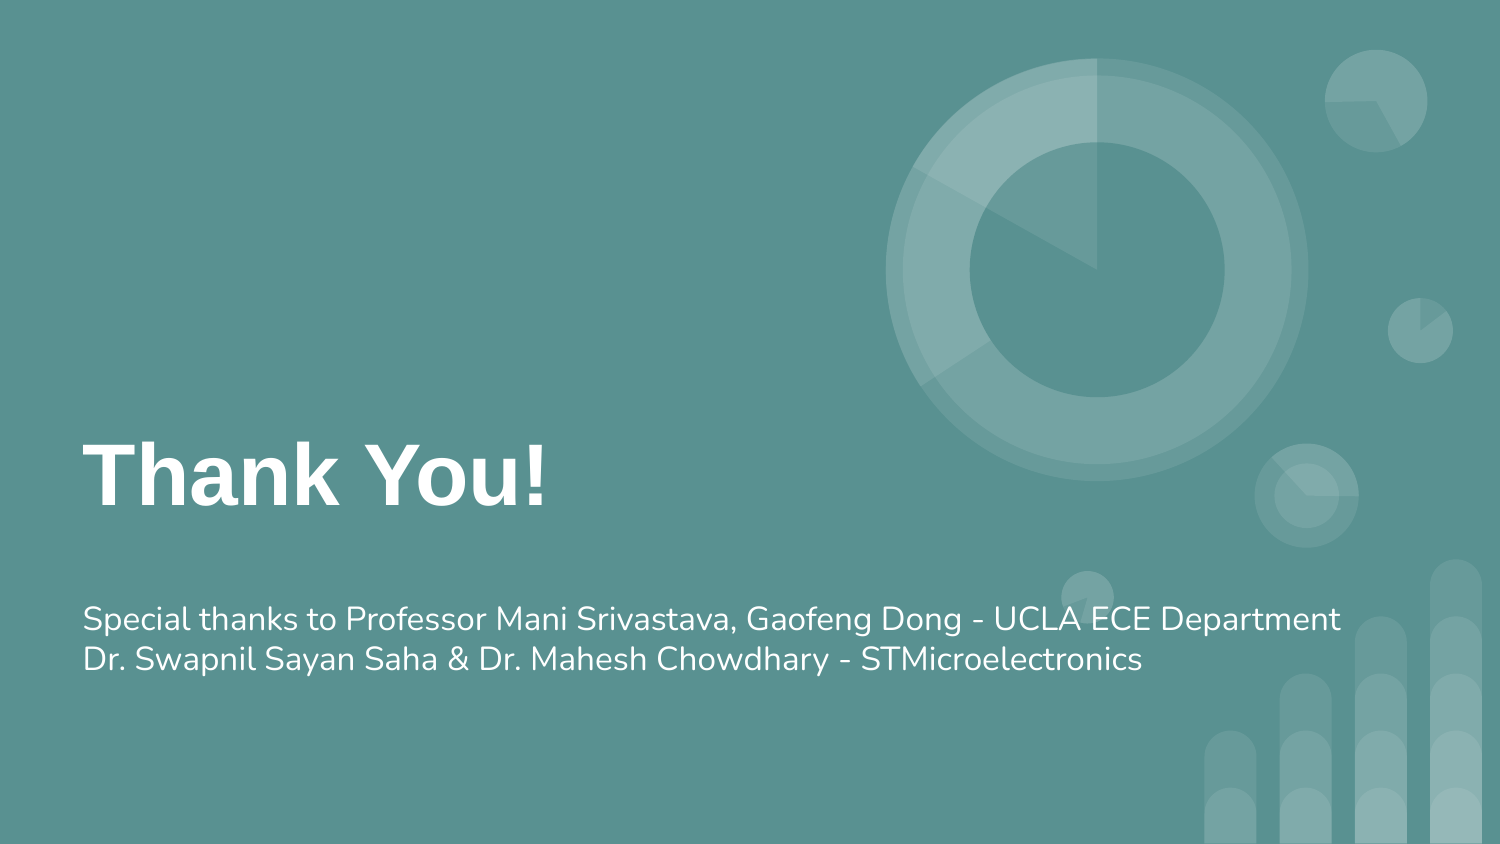

# Thank You!
Special thanks to Professor Mani Srivastava, Gaofeng Dong - UCLA ECE Department
Dr. Swapnil Sayan Saha & Dr. Mahesh Chowdhary - STMicroelectronics